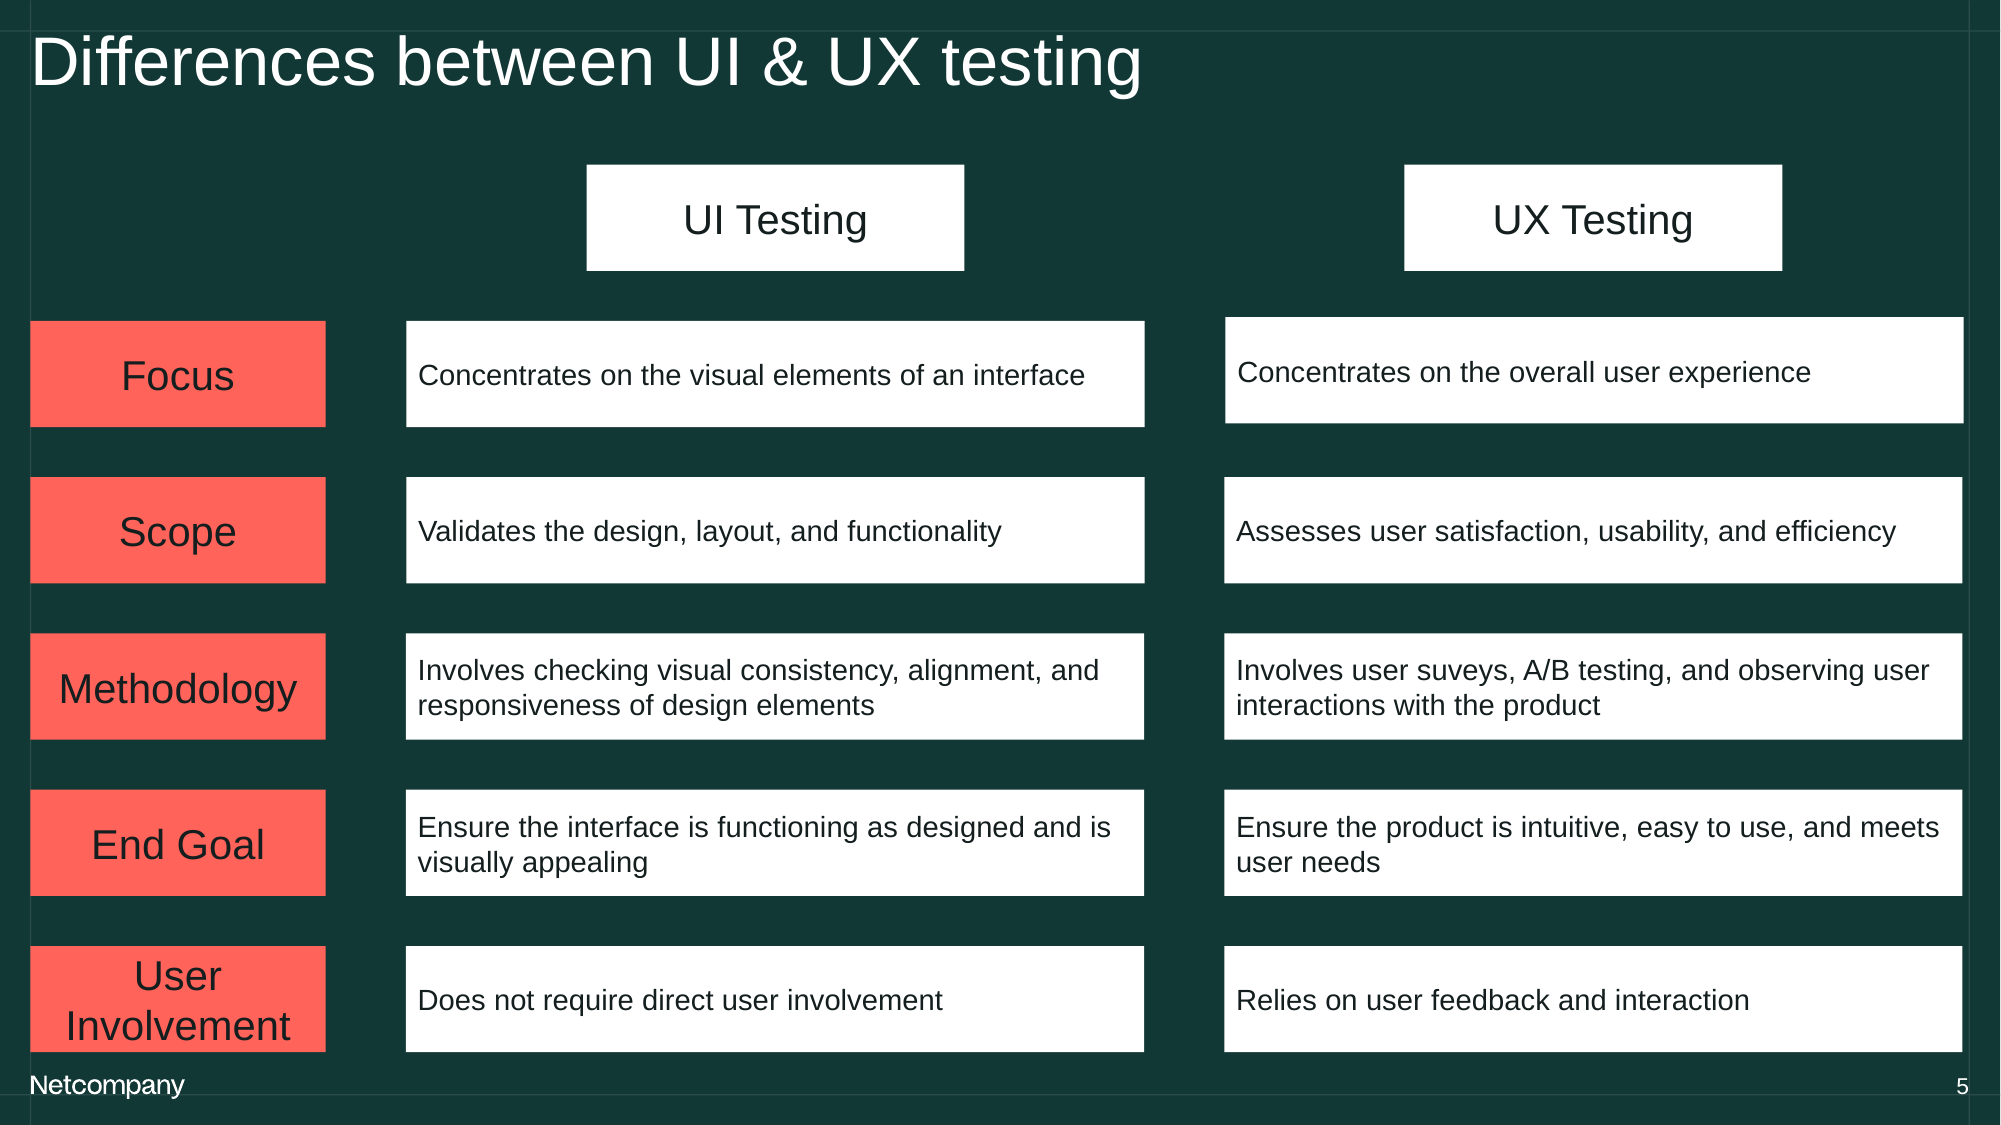

# Differences between UI & UX testing
UI Testing
UX Testing
Concentrates on the overall user experience
Focus
Concentrates on the visual elements of an interface
Scope
Validates the design, layout, and functionality
Assesses user satisfaction, usability, and efficiency
Methodology
Involves checking visual consistency, alignment, and responsiveness of design elements
Involves user suveys, A/B testing, and observing user interactions with the product
End Goal
Ensure the interface is functioning as designed and is visually appealing
Ensure the product is intuitive, easy to use, and meets user needs
User Involvement
Does not require direct user involvement
Relies on user feedback and interaction
5
21 June, 2023